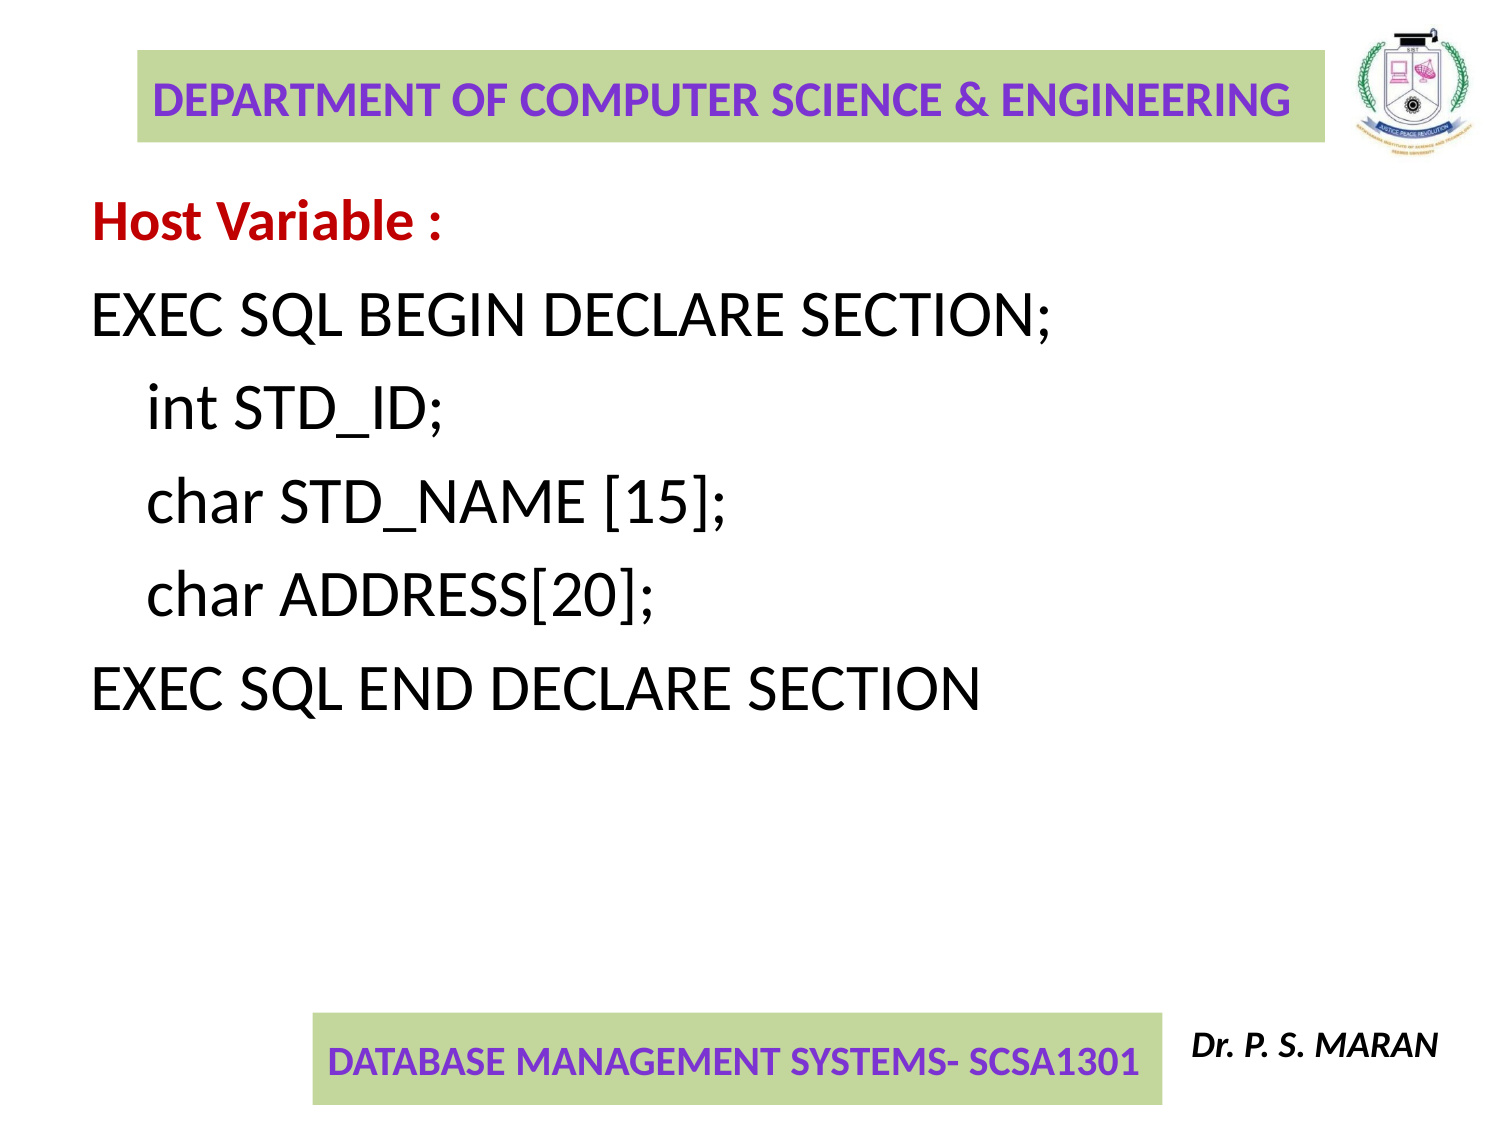

Host Variable :
EXEC SQL BEGIN DECLARE SECTION;
	int STD_ID;
	char STD_NAME [15];
	char ADDRESS[20];
EXEC SQL END DECLARE SECTION